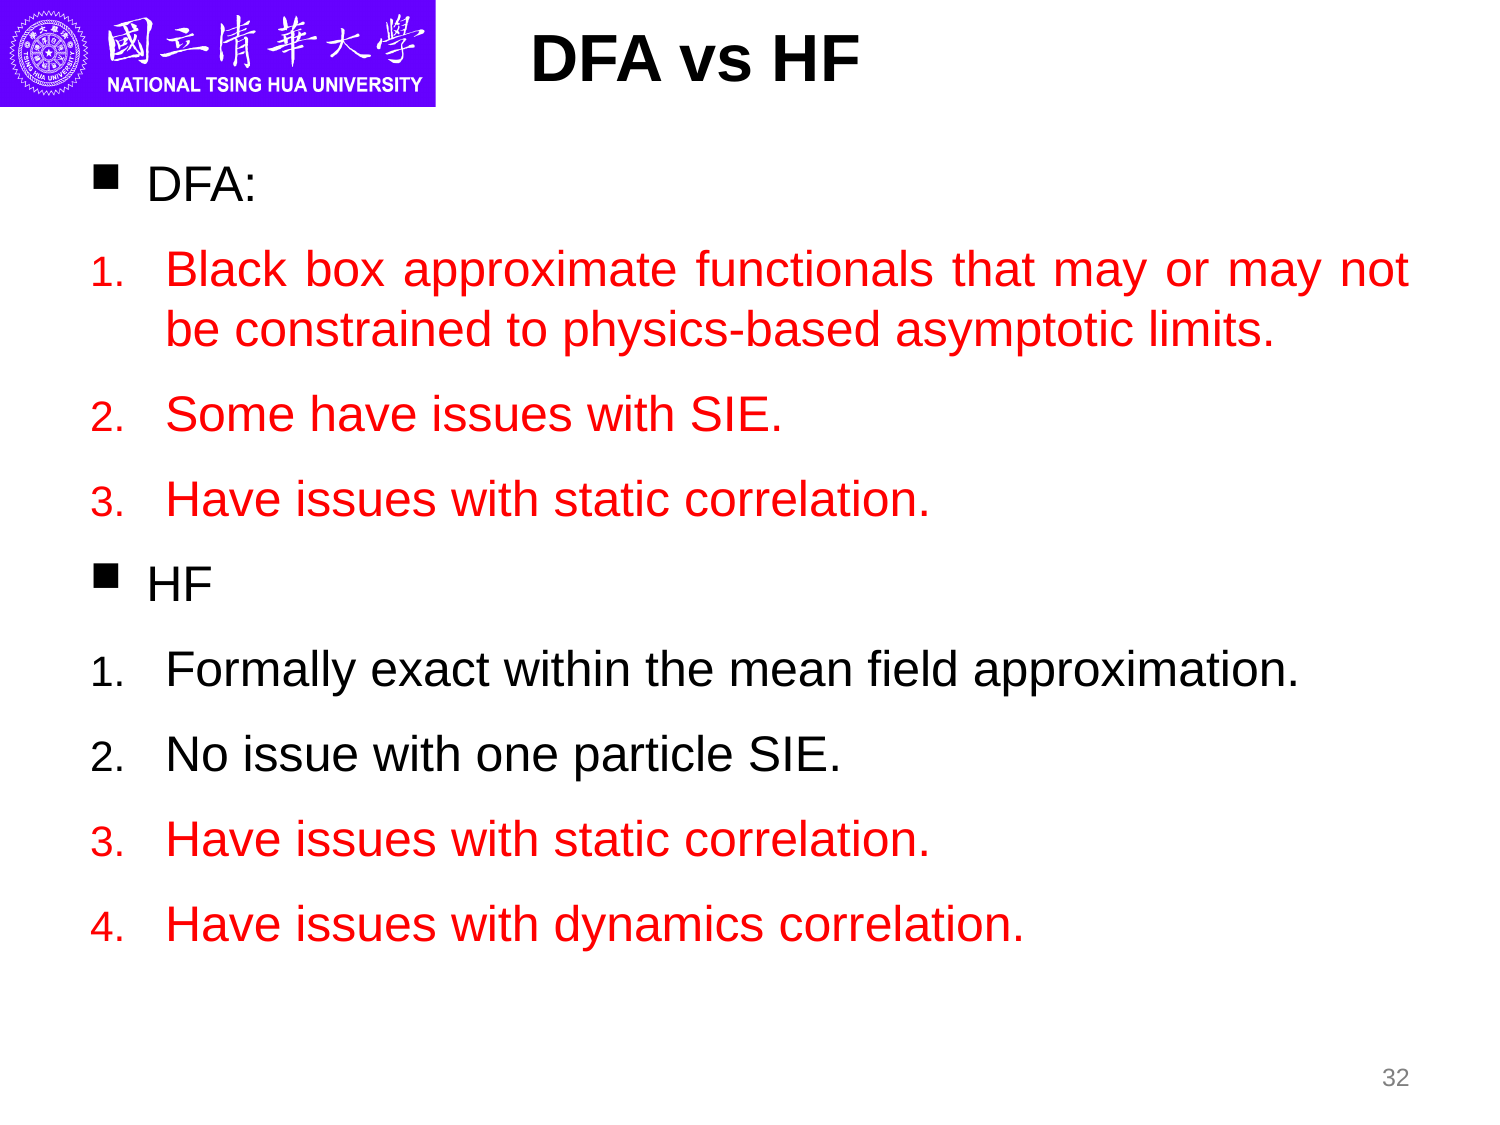

# DFA vs HF
DFA:
Black box approximate functionals that may or may not be constrained to physics-based asymptotic limits.
Some have issues with SIE.
Have issues with static correlation.
HF
Formally exact within the mean field approximation.
No issue with one particle SIE.
Have issues with static correlation.
Have issues with dynamics correlation.
32